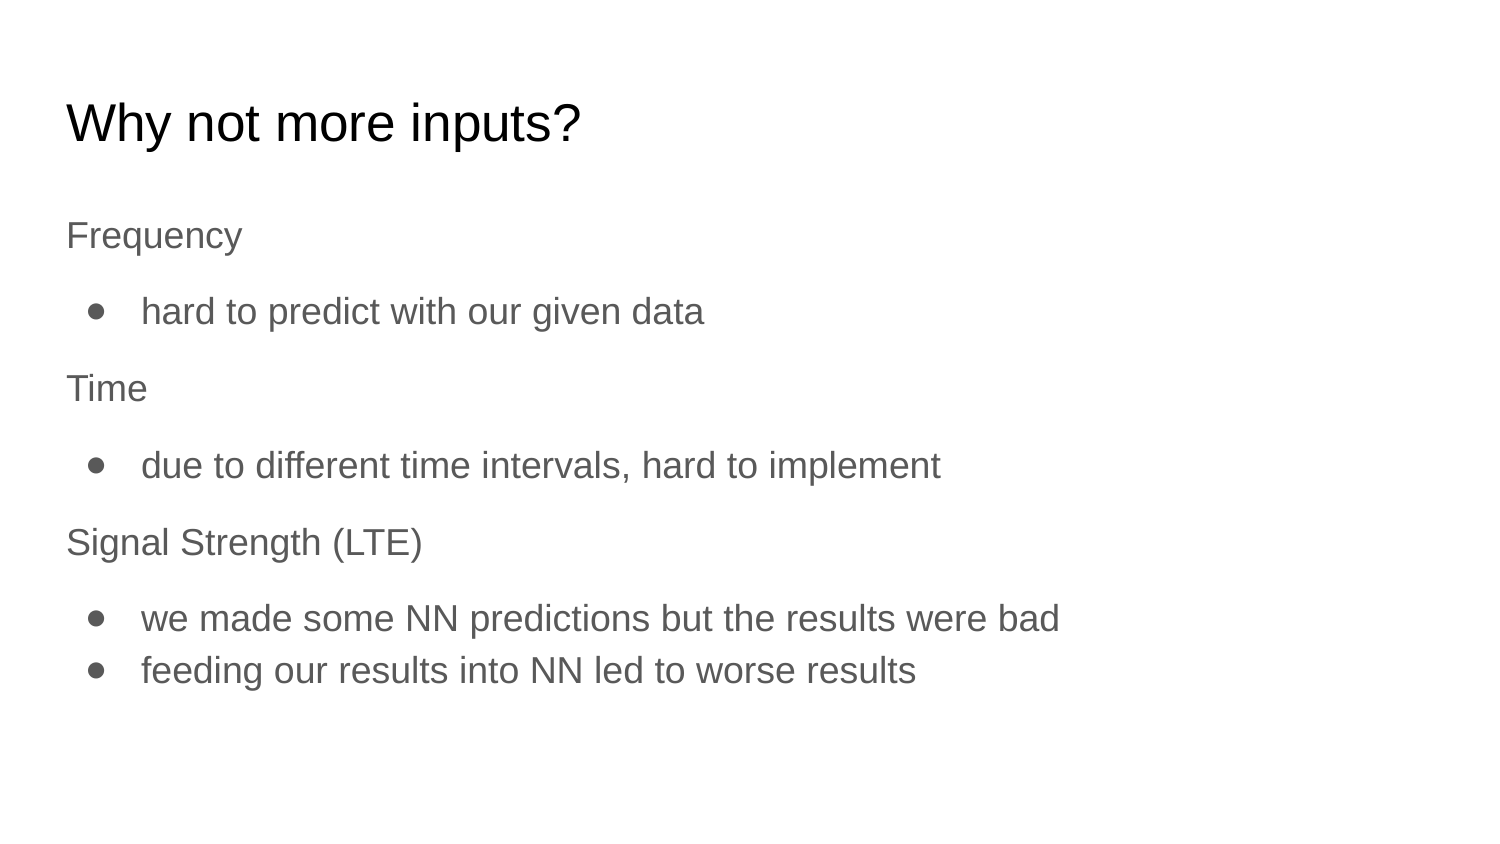

# Why not more inputs?
Frequency
hard to predict with our given data
Time
due to different time intervals, hard to implement
Signal Strength (LTE)
we made some NN predictions but the results were bad
feeding our results into NN led to worse results